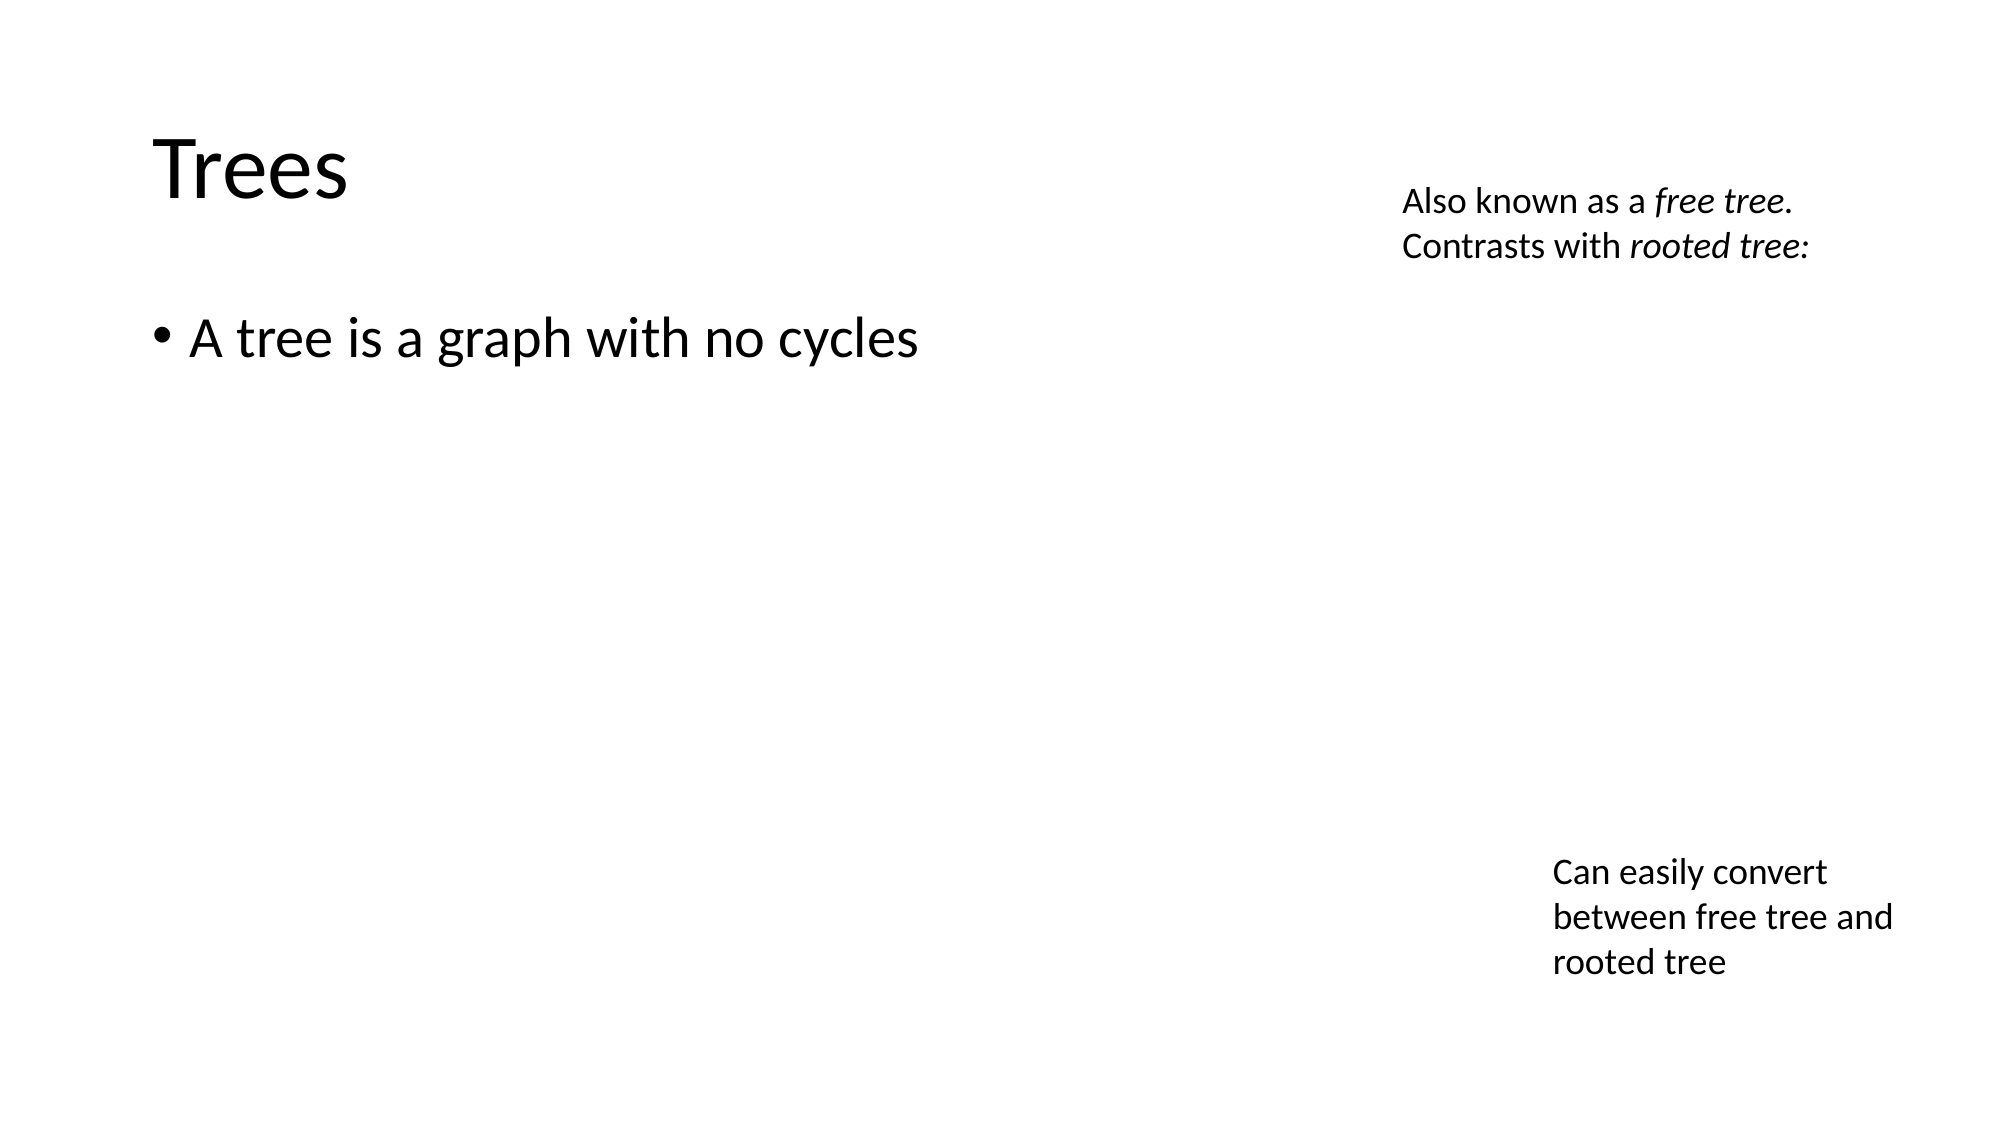

Also known as a free tree.
Contrasts with rooted tree:
Can easily convert between free tree and rooted tree
# Trees
A tree is a graph with no cycles